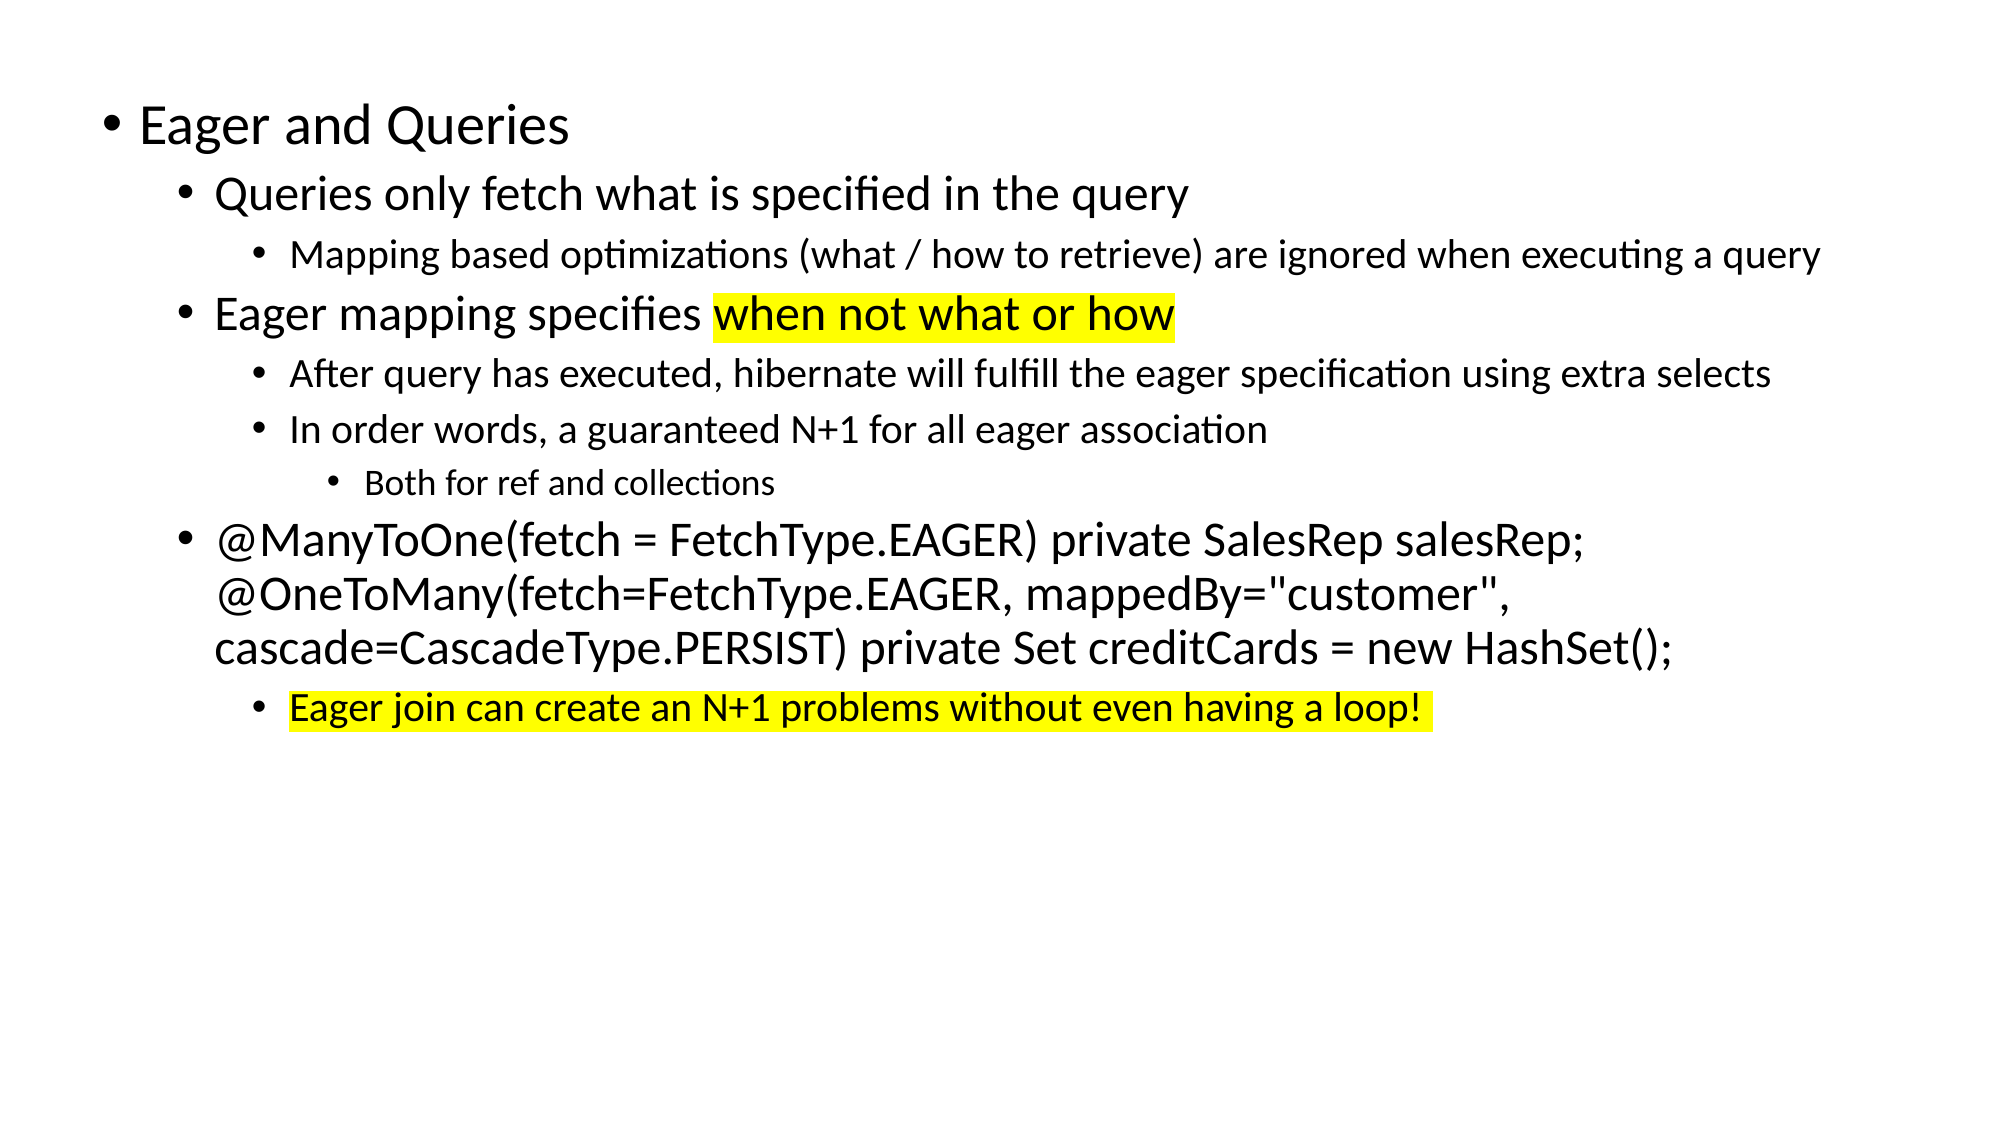

Eager and Queries
Queries only fetch what is specified in the query
Mapping based optimizations (what / how to retrieve) are ignored when executing a query
Eager mapping specifies when not what or how
After query has executed, hibernate will fulfill the eager specification using extra selects
In order words, a guaranteed N+1 for all eager association
Both for ref and collections
@ManyToOne(fetch = FetchType.EAGER) private SalesRep salesRep; @OneToMany(fetch=FetchType.EAGER, mappedBy="customer", cascade=CascadeType.PERSIST) private Set creditCards = new HashSet();
Eager join can create an N+1 problems without even having a loop!